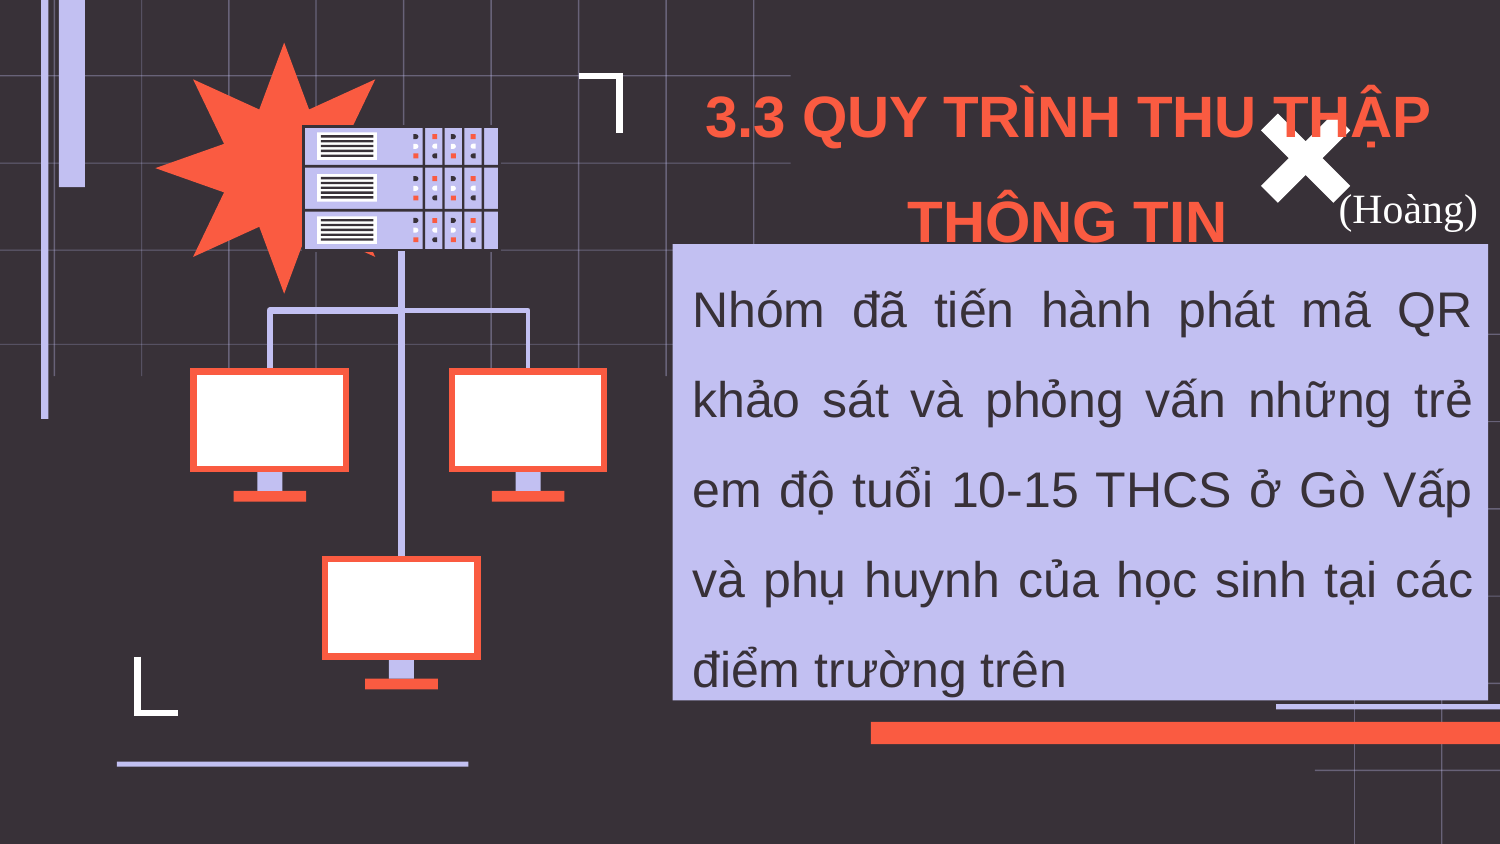

# 3.3 QUY TRÌNH THU THẬP THÔNG TIN

(Hoàng)

Nhóm đã tiến hành phát mã QR khảo sát và phỏng vấn những trẻ em độ tuổi 10-15 THCS ở Gò Vấp và phụ huynh của học sinh tại các điểm trường trên